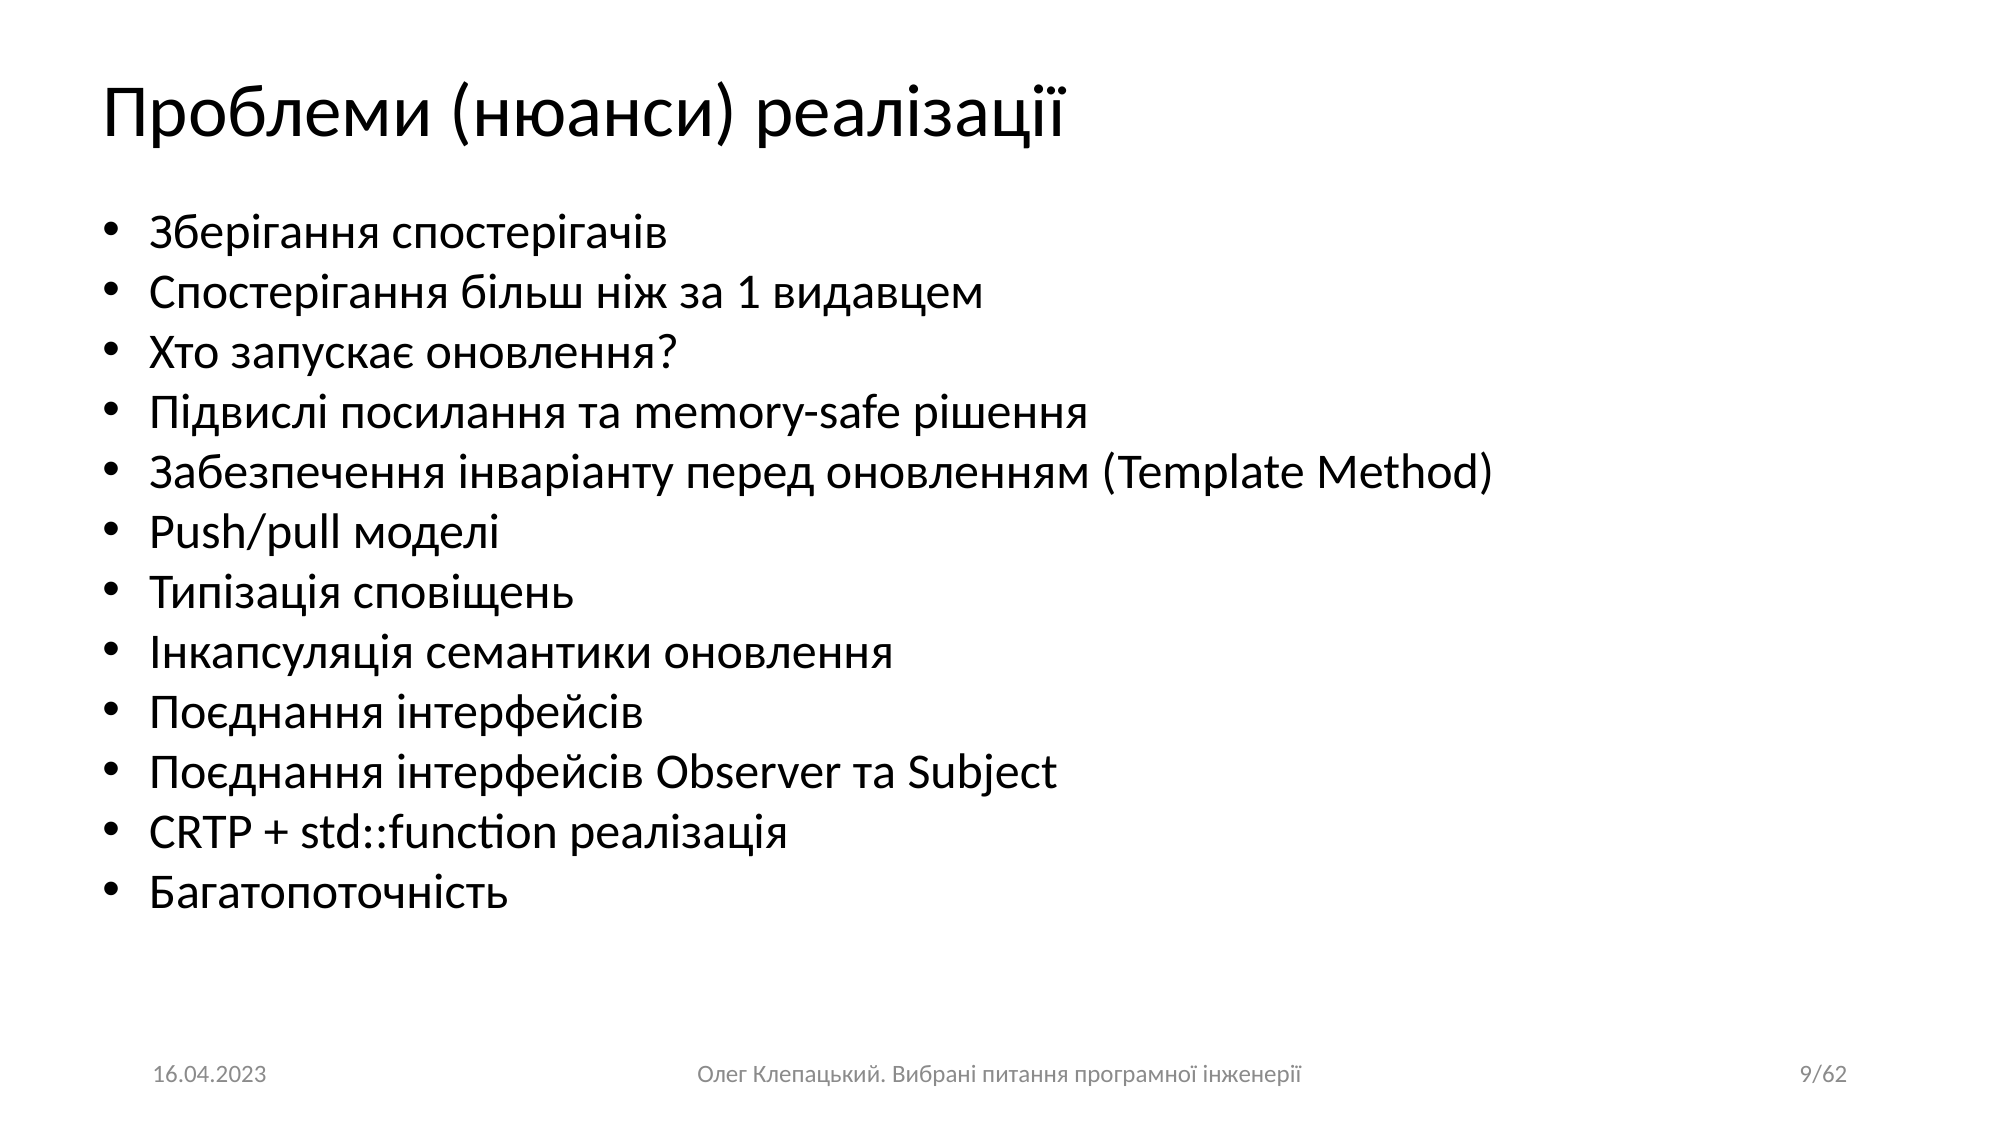

Проблеми (нюанси) реалізації
Зберігання спостерігачів
Спостерігання більш ніж за 1 видавцем
Хто запускає оновлення?
Підвислі посилання та memory-safe рішення
Забезпечення інваріанту перед оновленням (Template Method)
Push/pull моделі
Типізація сповіщень
Інкапсуляція семантики оновлення
Поєднання інтерфейсів
Поєднання інтерфейсів Observer та Subject
CRTP + std::function реалізація
Багатопоточність
16.04.2023
Олег Клепацький. Вибрані питання програмної інженерії
9/62